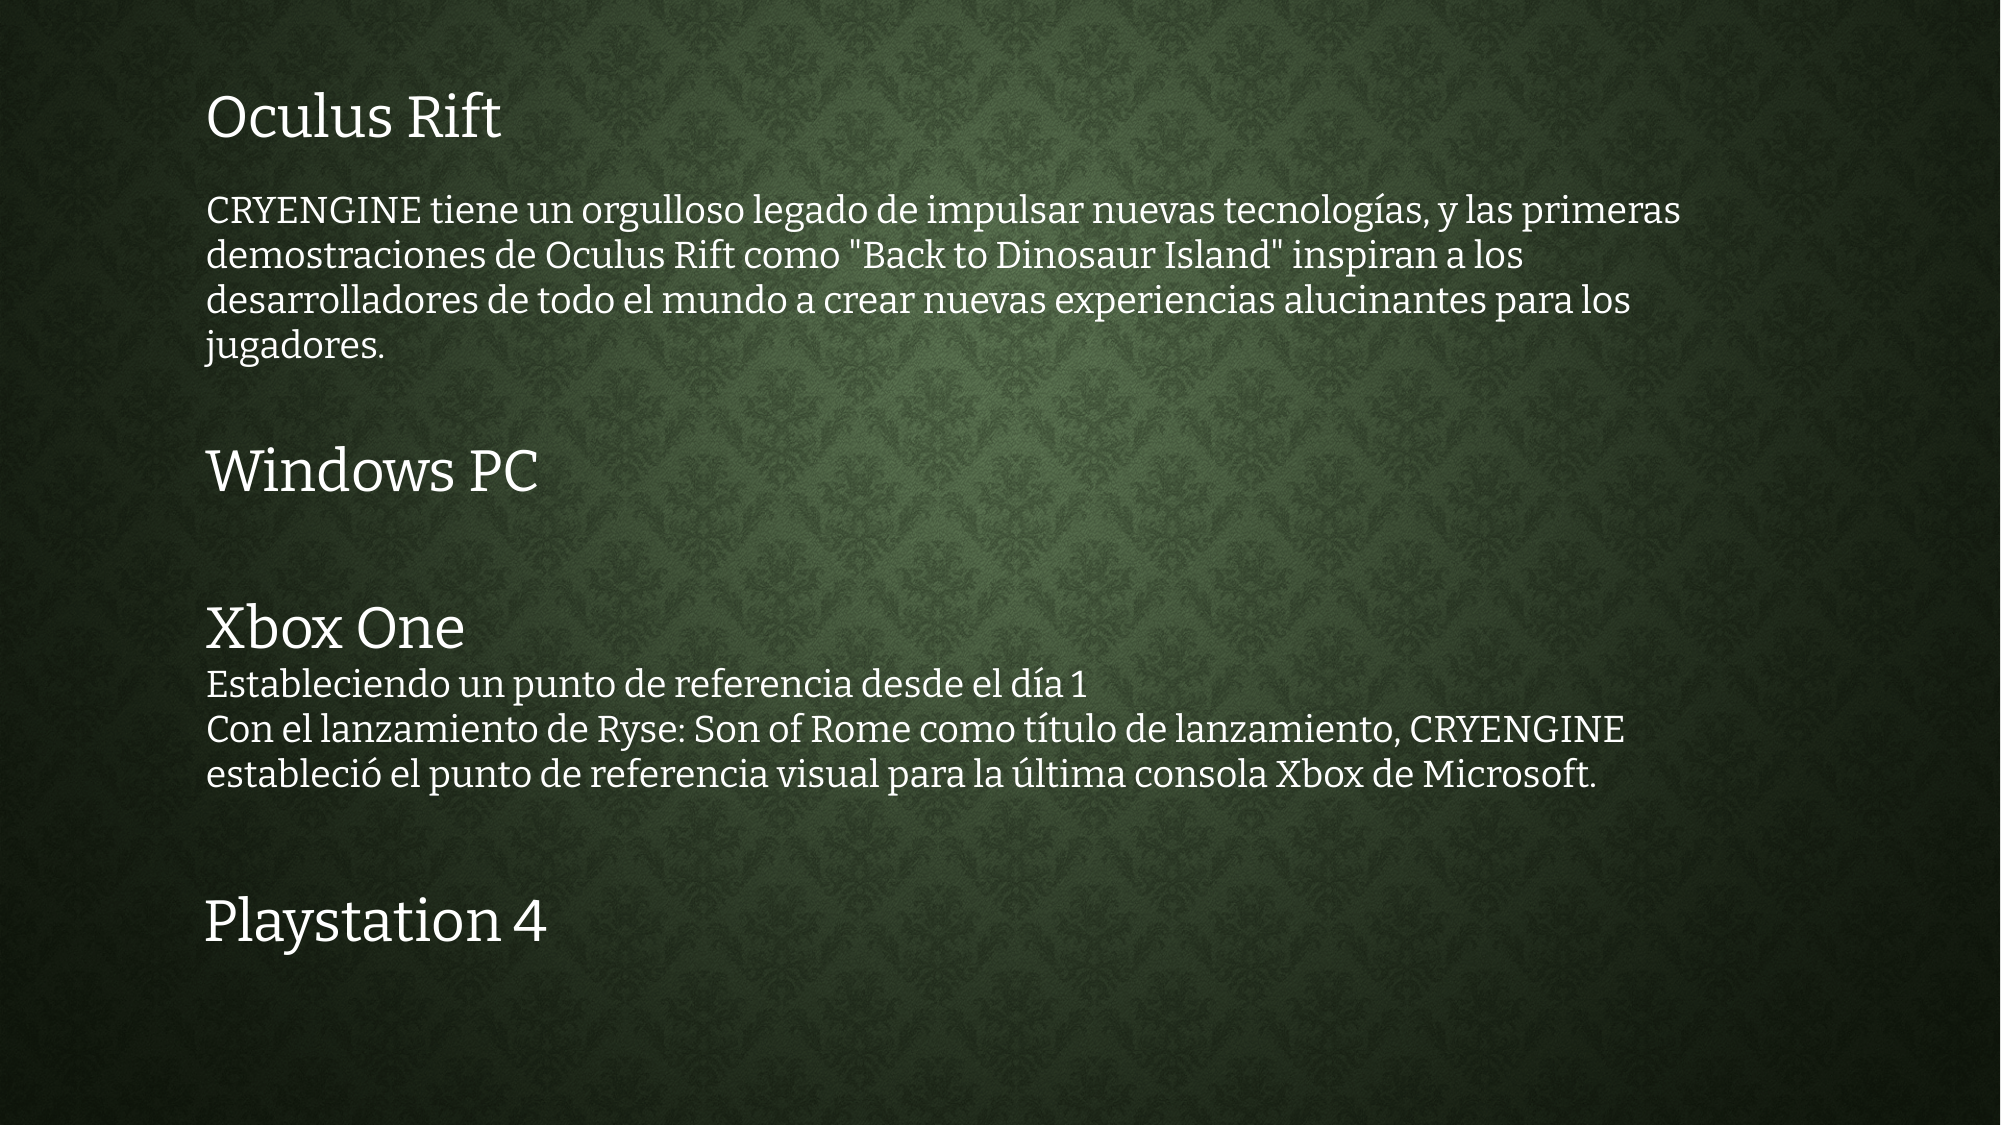

Oculus Rift

CRYENGINE tiene un orgulloso legado de impulsar nuevas tecnologías, y las primeras demostraciones de Oculus Rift como "Back to Dinosaur Island" inspiran a los desarrolladores de todo el mundo a crear nuevas experiencias alucinantes para los jugadores.
Windows PC

Xbox One
Estableciendo un punto de referencia desde el día 1
Con el lanzamiento de Ryse: Son of Rome como título de lanzamiento, CRYENGINE estableció el punto de referencia visual para la última consola Xbox de Microsoft.

Playstation 4